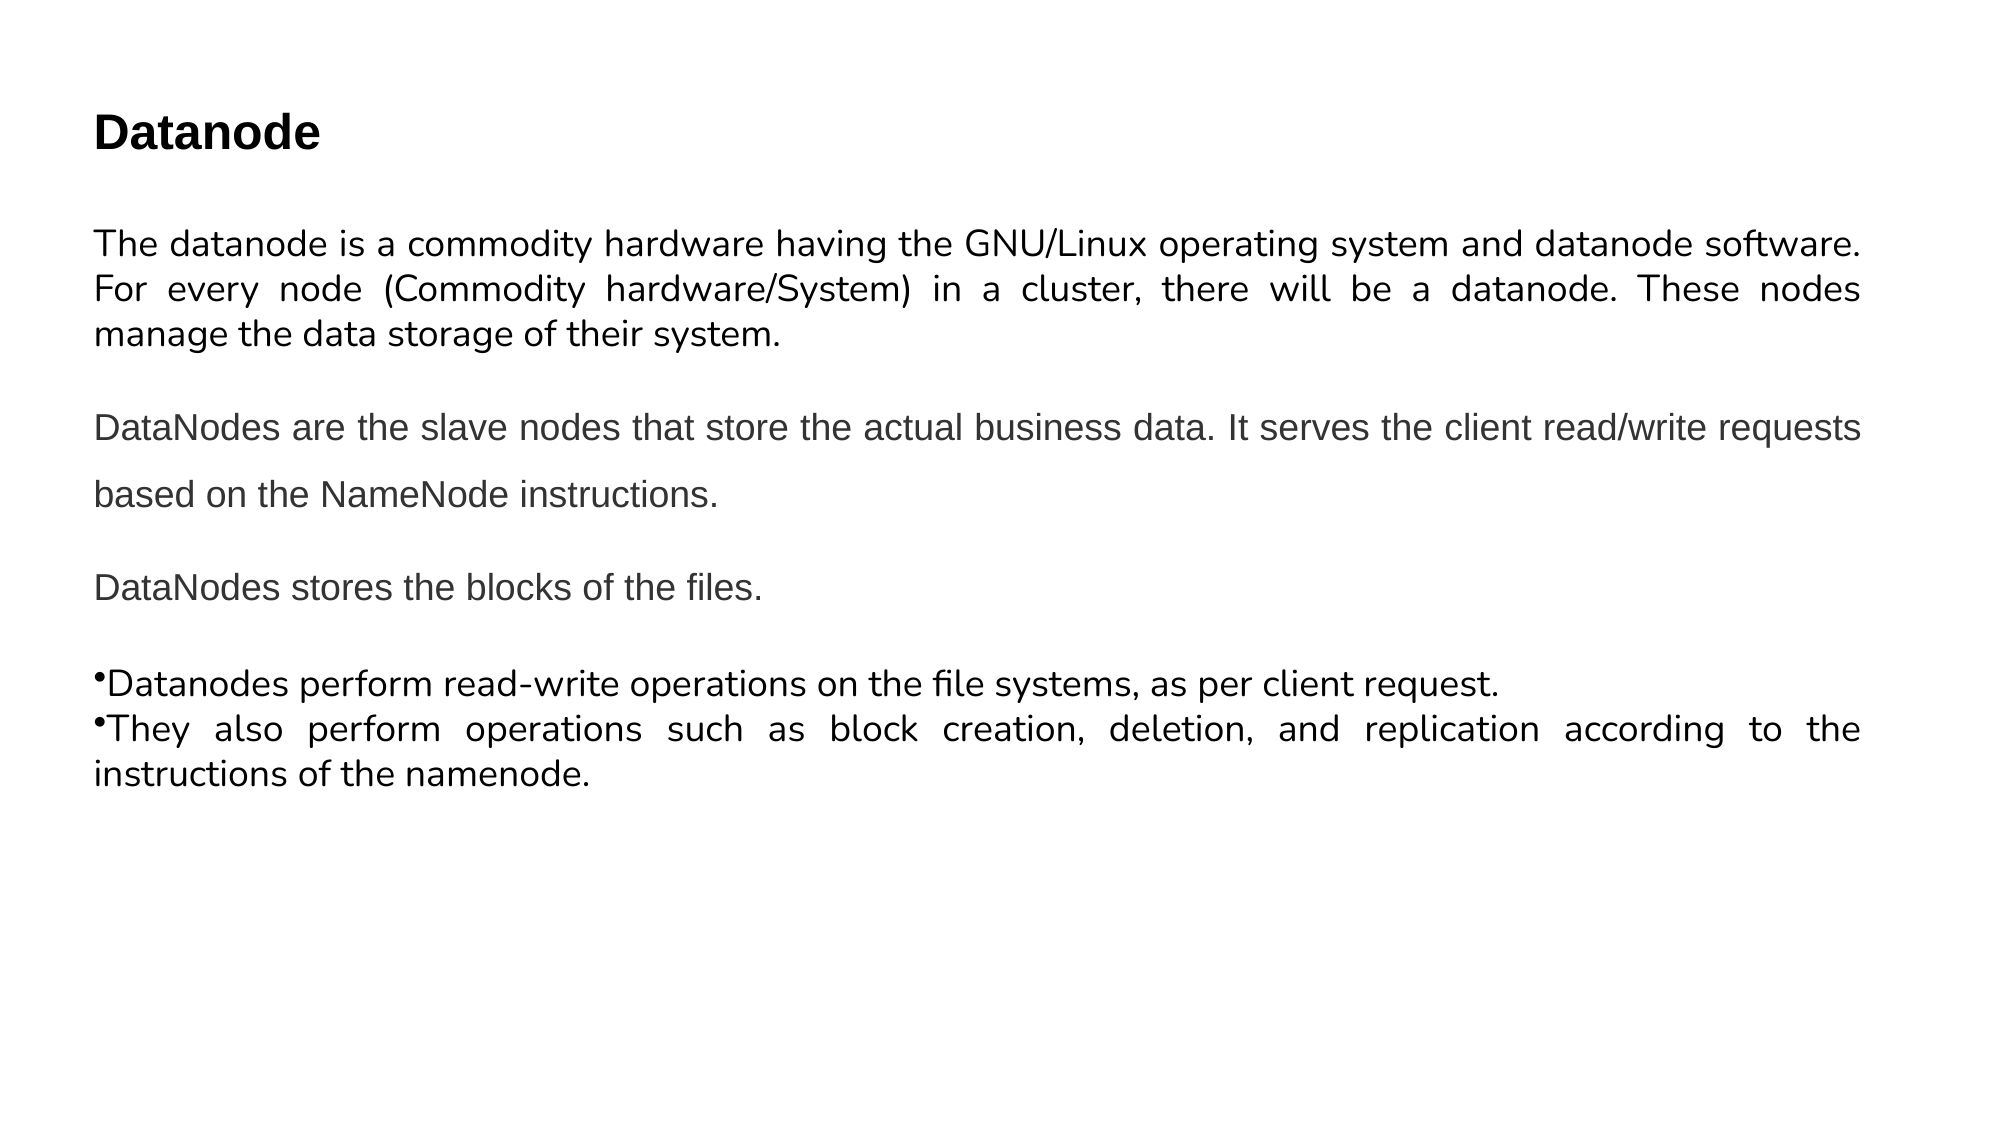

Datanode

The datanode is a commodity hardware having the GNU/Linux operating system and datanode software. For every node (Commodity hardware/System) in a cluster, there will be a datanode. These nodes manage the data storage of their system.

DataNodes are the slave nodes that store the actual business data. It serves the client read/write requests based on the NameNode instructions.
DataNodes stores the blocks of the files.

Datanodes perform read-write operations on the file systems, as per client request.
They also perform operations such as block creation, deletion, and replication according to the instructions of the namenode.